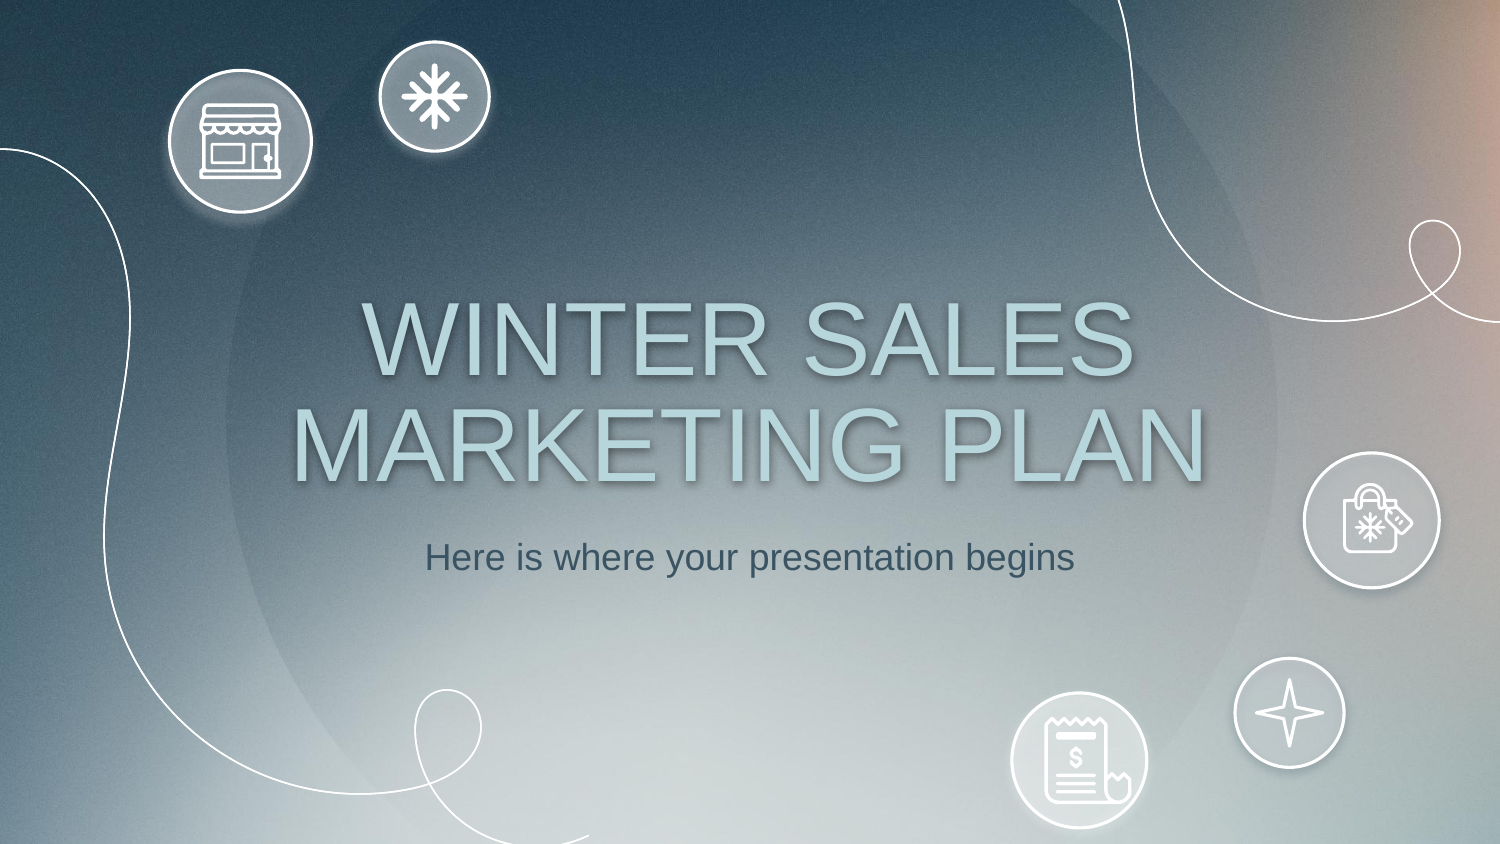

# WINTER SALES MARKETING PLAN

Here is where your presentation begins